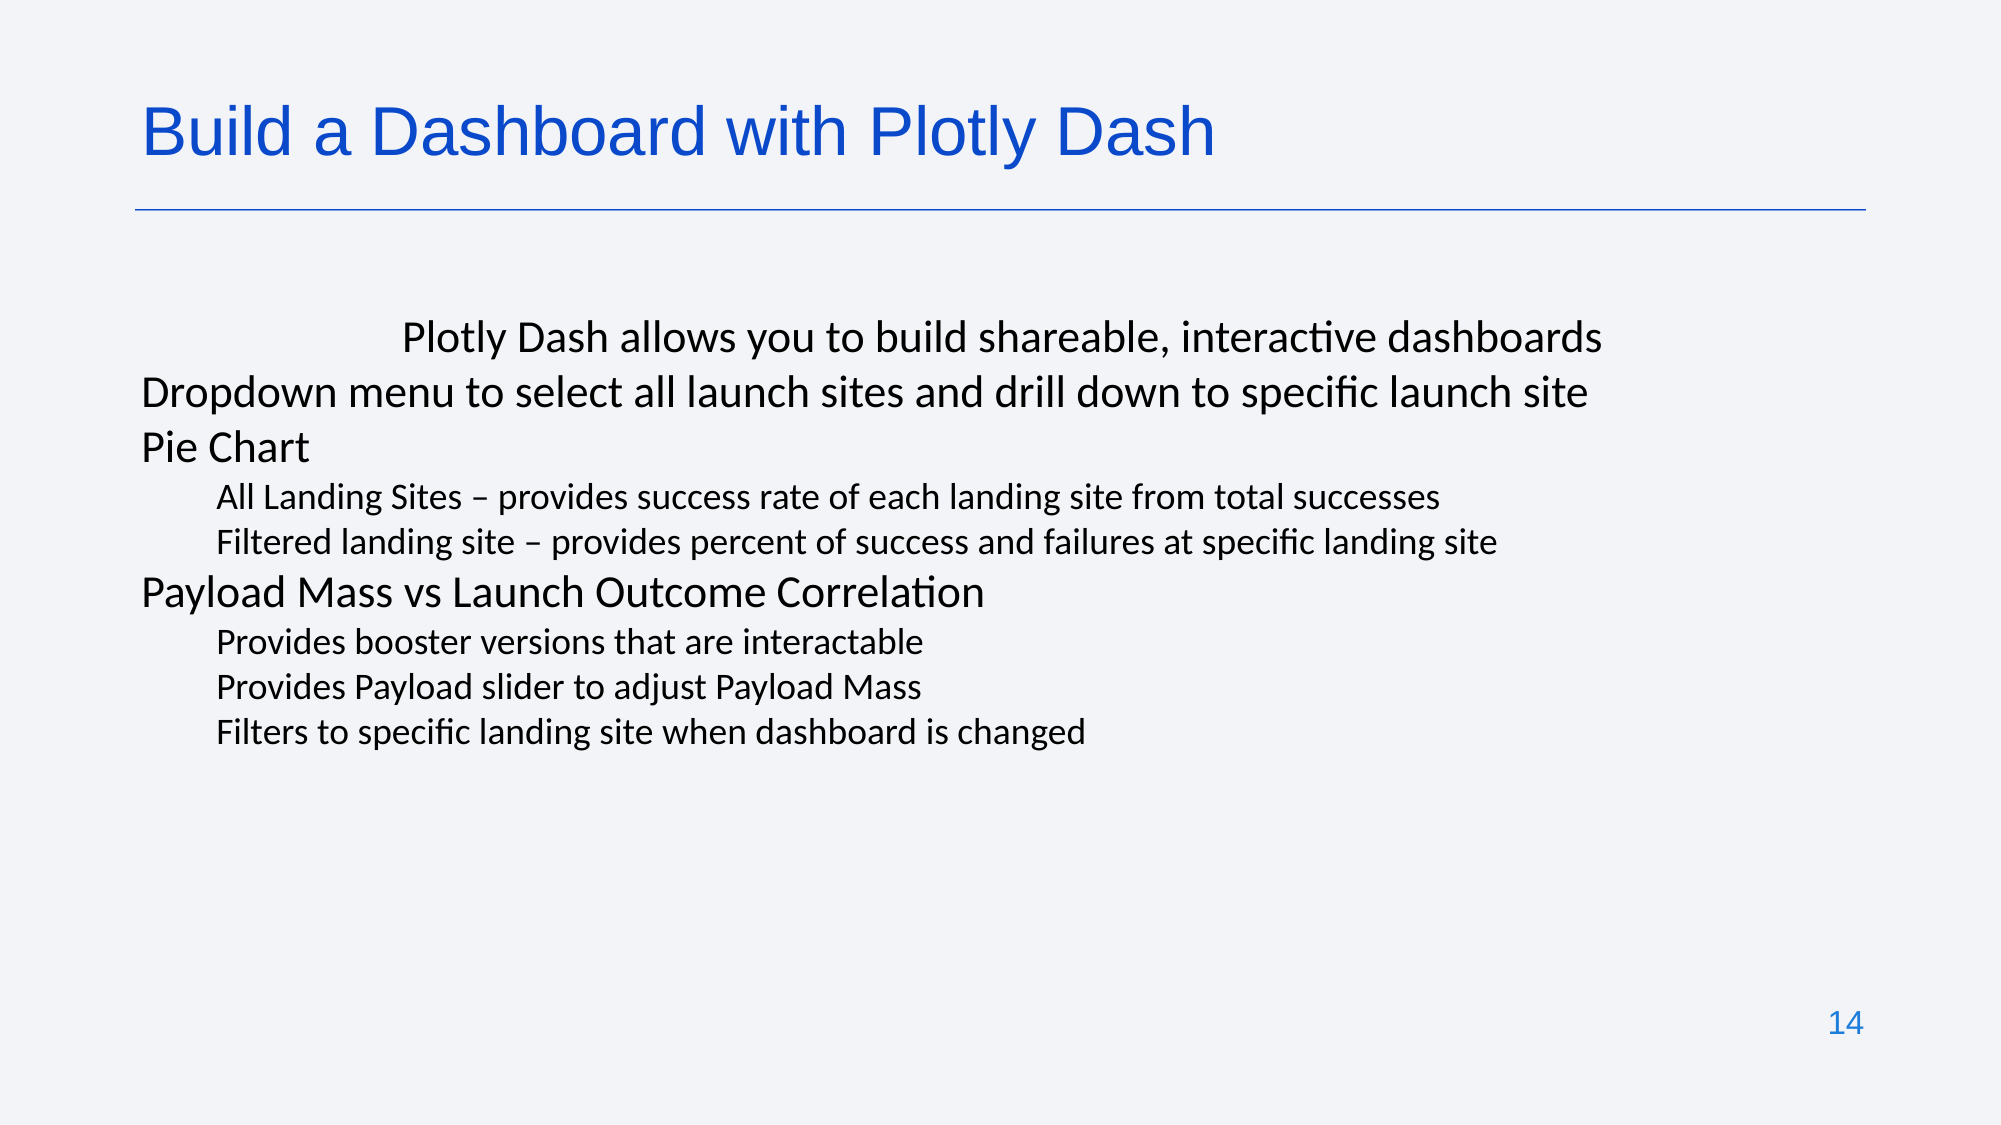

Build a Dashboard with Plotly Dash
Plotly Dash allows you to build shareable, interactive dashboards
Dropdown menu to select all launch sites and drill down to specific launch site
Pie Chart
All Landing Sites – provides success rate of each landing site from total successes
Filtered landing site – provides percent of success and failures at specific landing site
Payload Mass vs Launch Outcome Correlation
Provides booster versions that are interactable
Provides Payload slider to adjust Payload Mass
Filters to specific landing site when dashboard is changed

14